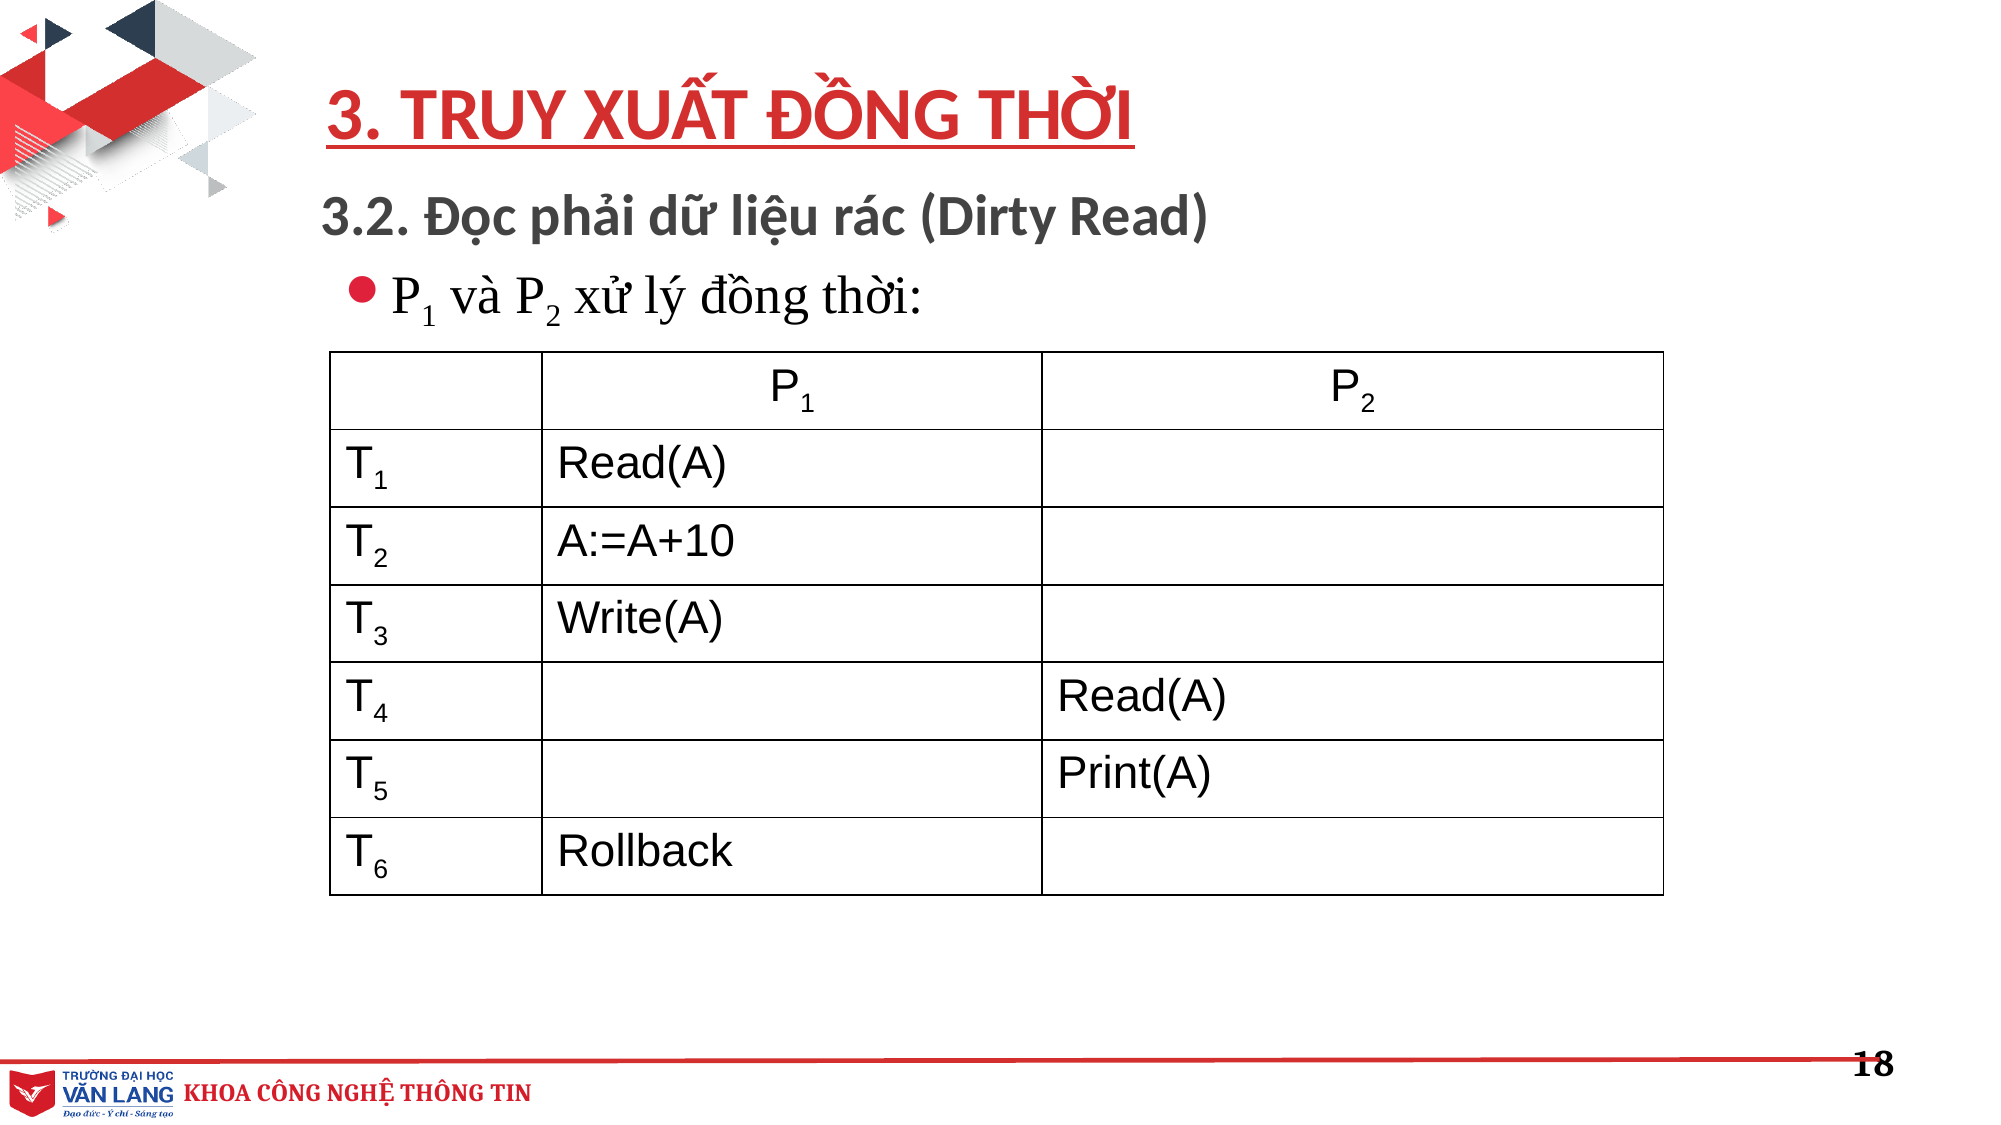

3. TRUY XUẤT ĐỒNG THỜI

3.2. Đọc phải dữ liệu rác (Dirty Read)

P1 và P2 xử lý đồng thời:

|  | P1 | P2 |
| --- | --- | --- |
| T1 | Read(A) |  |
| T2 | A:=A+10 |  |
| T3 | Write(A) |  |
| T4 |  | Read(A) |
| T5 |  | Print(A) |
| T6 | Rollback |  |